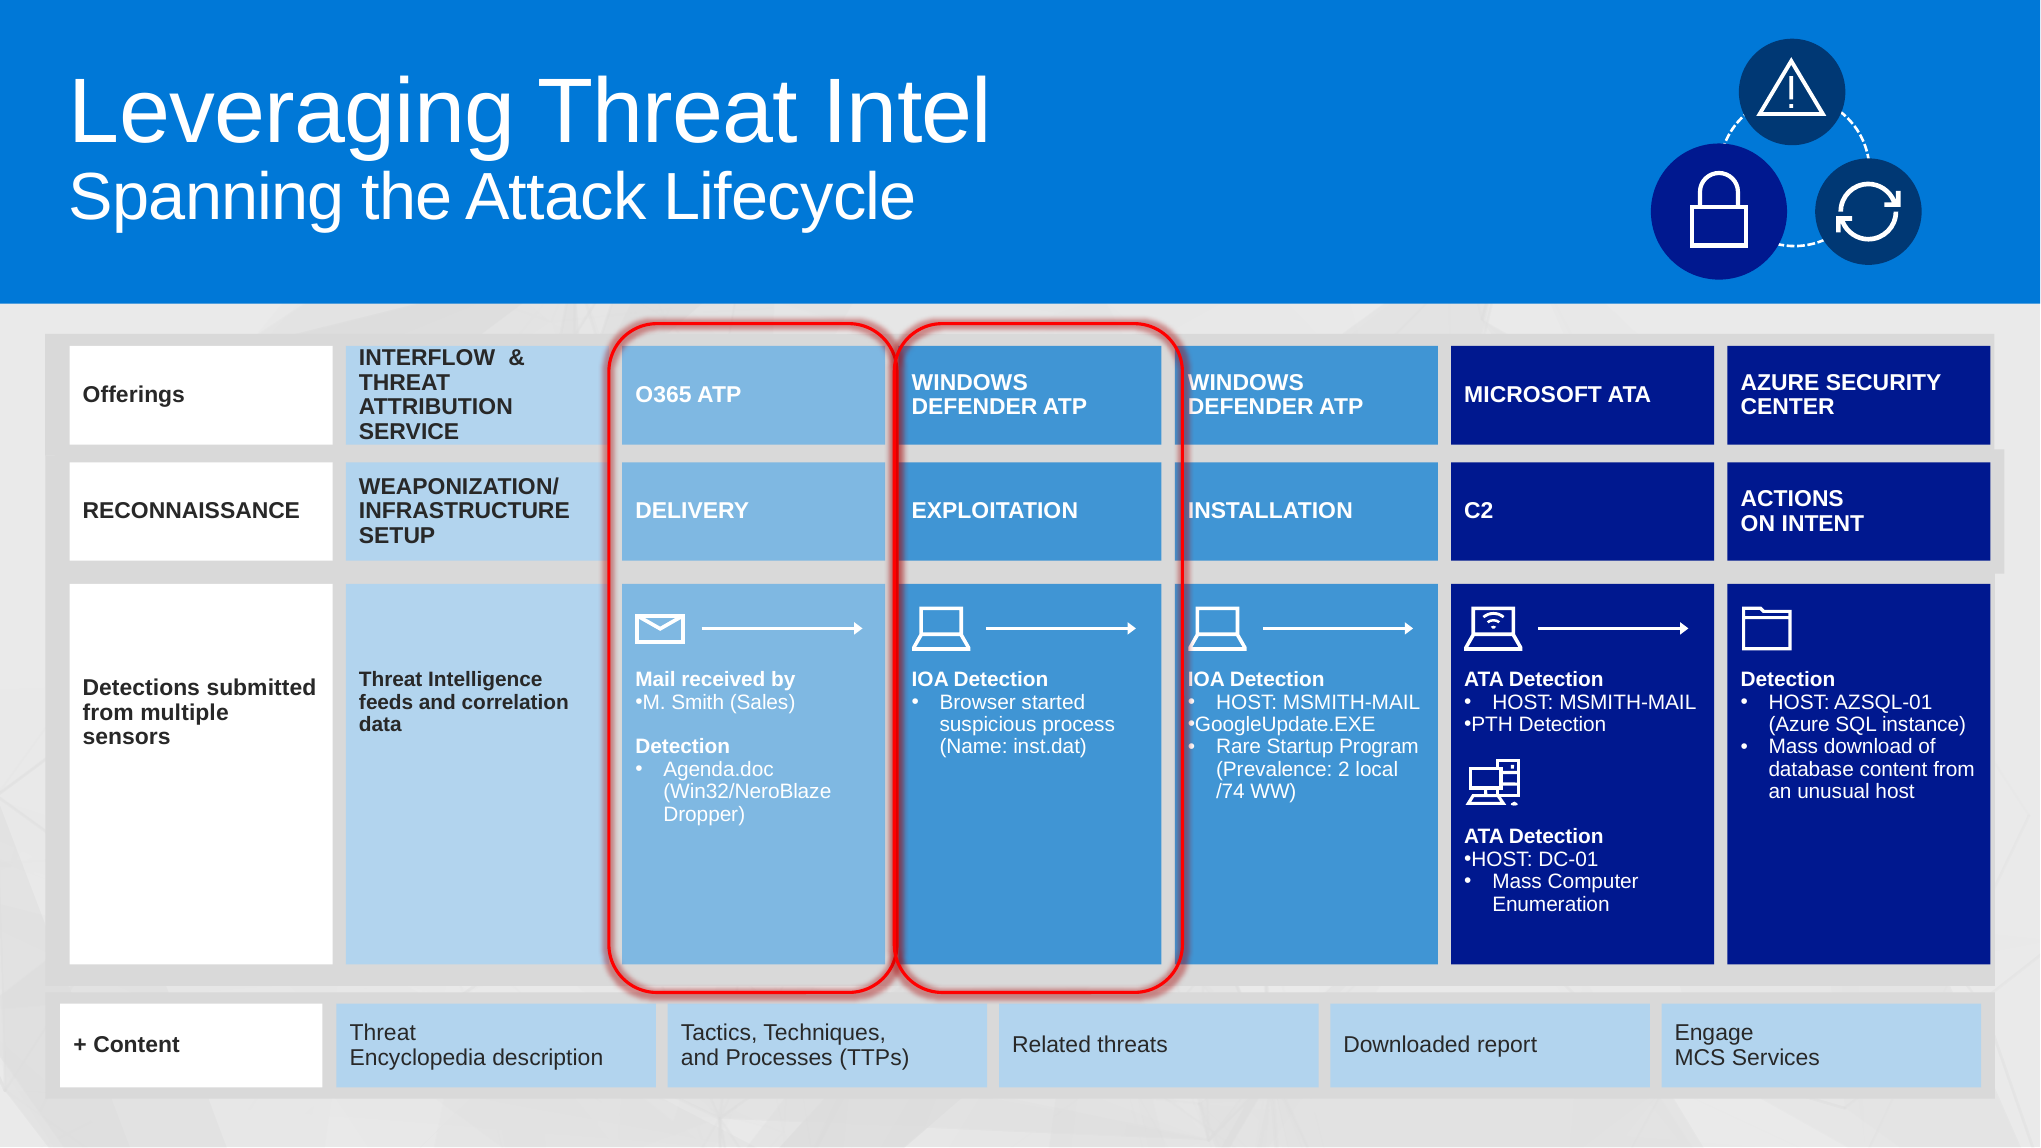

Leveraging Threat Intel
Spanning the Attack Lifecycle

Offerings
INTERFLOW  & THREAT ATTRIBUTION SERVICE
O365 ATP
WINDOWS
DEFENDER ATP
WINDOWS
DEFENDER ATP
MICROSOFT ATA
AZURE SECURITY CENTER

RECONNAISSANCE
WEAPONIZATION/
INFRASTRUCTURE
SETUP
DELIVERY
EXPLOITATION
INSTALLATION
C2
ACTIONS
ON INTENT

Detections submitted from multiple sensors

Threat Intelligence feeds and correlation data

Mail received by
M. Smith (Sales)

Detection
Agenda.doc (Win32/NeroBlaze
Dropper)

IOA Detection
Browser started suspicious process (Name: inst.dat)

IOA Detection
HOST: MSMITH-MAIL
GoogleUpdate.EXE
Rare Startup Program (Prevalence: 2 local
/74 WW)

ATA Detection
HOST: MSMITH-MAIL
PTH Detection

ATA Detection
HOST: DC-01
Mass Computer Enumeration

Detection
HOST: AZSQL-01 (Azure SQL instance)
Mass download of database content from an unusual host

+ Content
Threat
Encyclopedia description
Tactics, Techniques,
and Processes (TTPs)
Related threats
Downloaded report
Engage
MCS Services